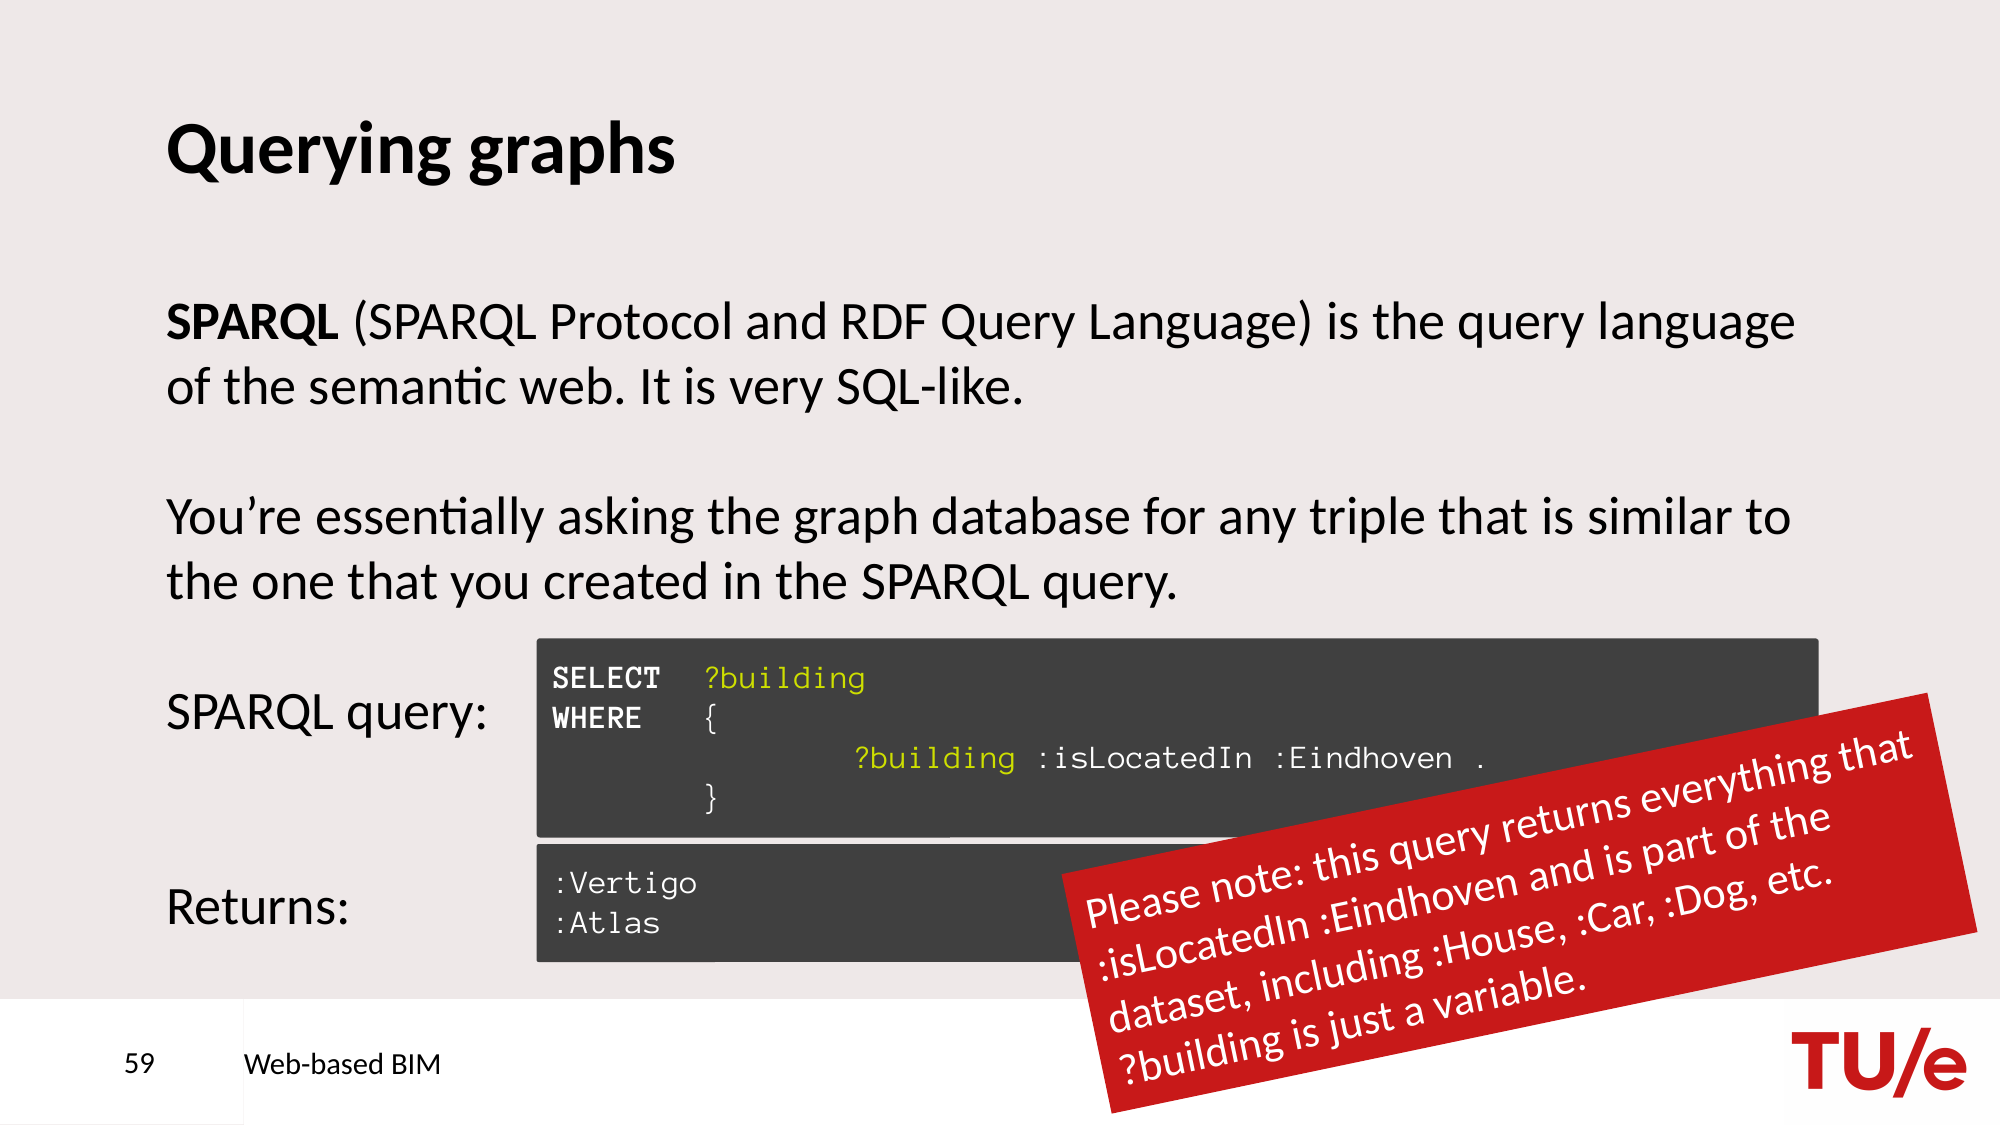

# Querying graphs
SPARQL (SPARQL Protocol and RDF Query Language) is the query language of the semantic web. It is very SQL-like.

You’re essentially asking the graph database for any triple that is similar to the one that you created in the SPARQL query.

SPARQL query:

Returns:

SELECT 	?building
WHERE 	{
		?building :isLocatedIn :Eindhoven .
	}
Please note: this query returns everything that :isLocatedIn :Eindhoven and is part of the dataset, including :House, :Car, :Dog, etc.
?building is just a variable.
:Vertigo
:Atlas
59
Web-based BIM